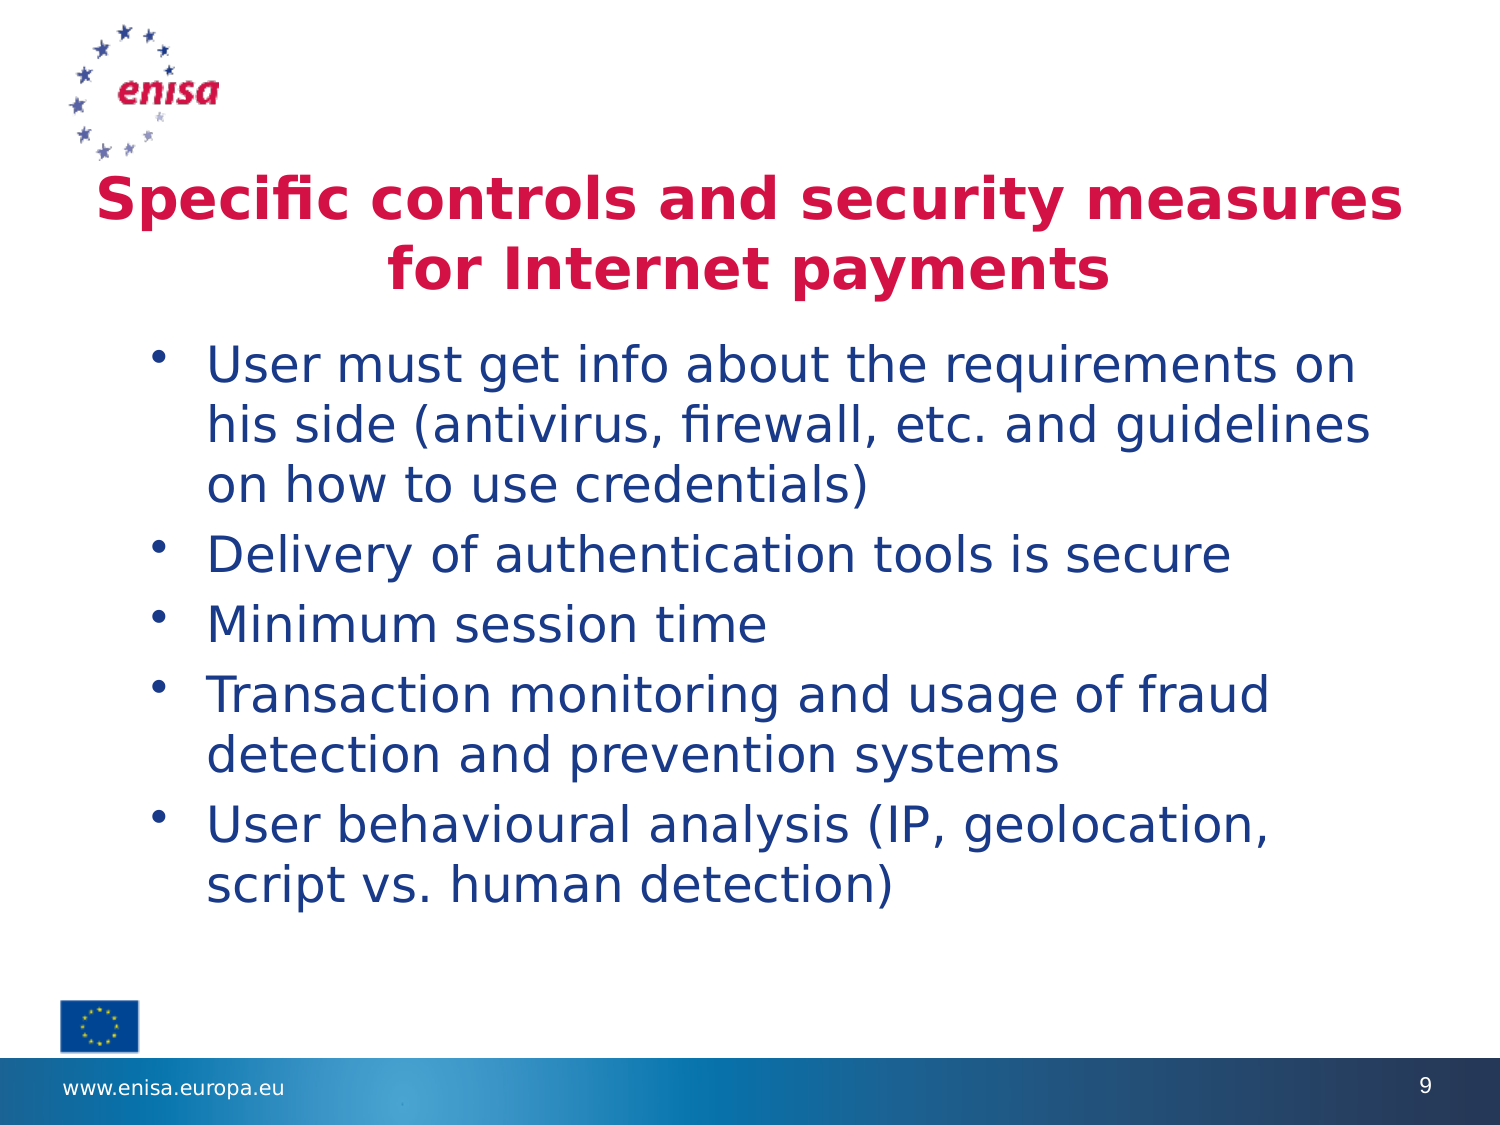

# Specific controls and security measures for Internet payments
User must get info about the requirements on his side (antivirus, firewall, etc. and guidelines on how to use credentials)
Delivery of authentication tools is secure
Minimum session time
Transaction monitoring and usage of fraud detection and prevention systems
User behavioural analysis (IP, geolocation, script vs. human detection)